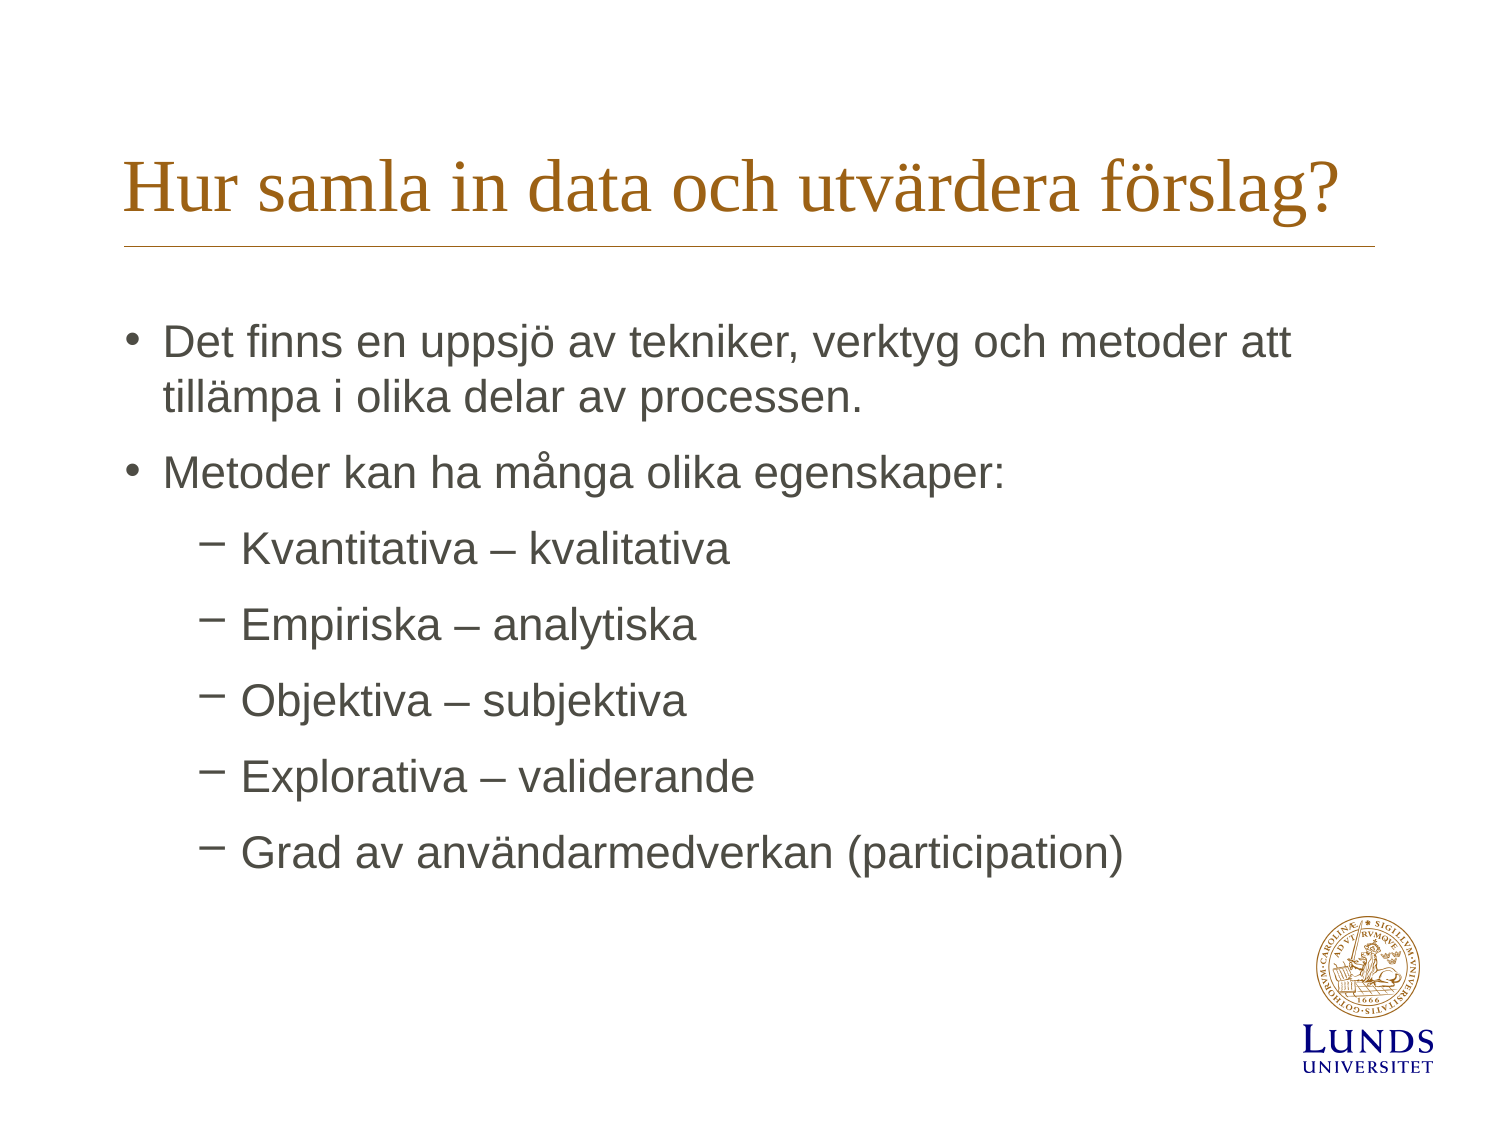

# Hur samla in data och utvärdera förslag?
Det finns en uppsjö av tekniker, verktyg och metoder att tillämpa i olika delar av processen.
Metoder kan ha många olika egenskaper:
Kvantitativa – kvalitativa
Empiriska – analytiska
Objektiva – subjektiva
Explorativa – validerande
Grad av användarmedverkan (participation)